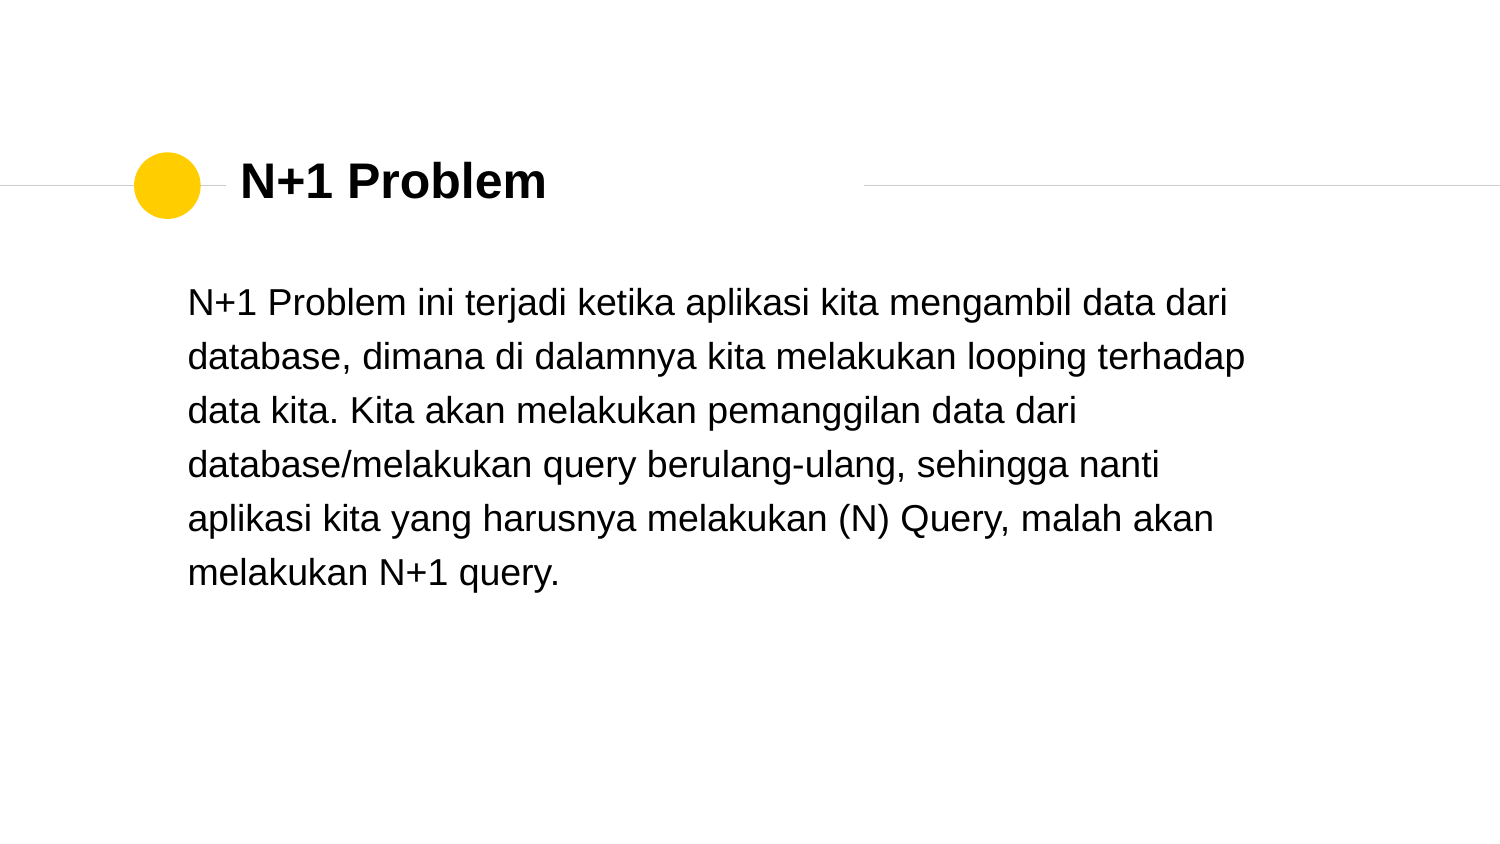

# N+1 Problem
N+1 Problem ini terjadi ketika aplikasi kita mengambil data dari database, dimana di dalamnya kita melakukan looping terhadap data kita. Kita akan melakukan pemanggilan data dari database/melakukan query berulang-ulang, sehingga nanti aplikasi kita yang harusnya melakukan (N) Query, malah akan melakukan N+1 query.